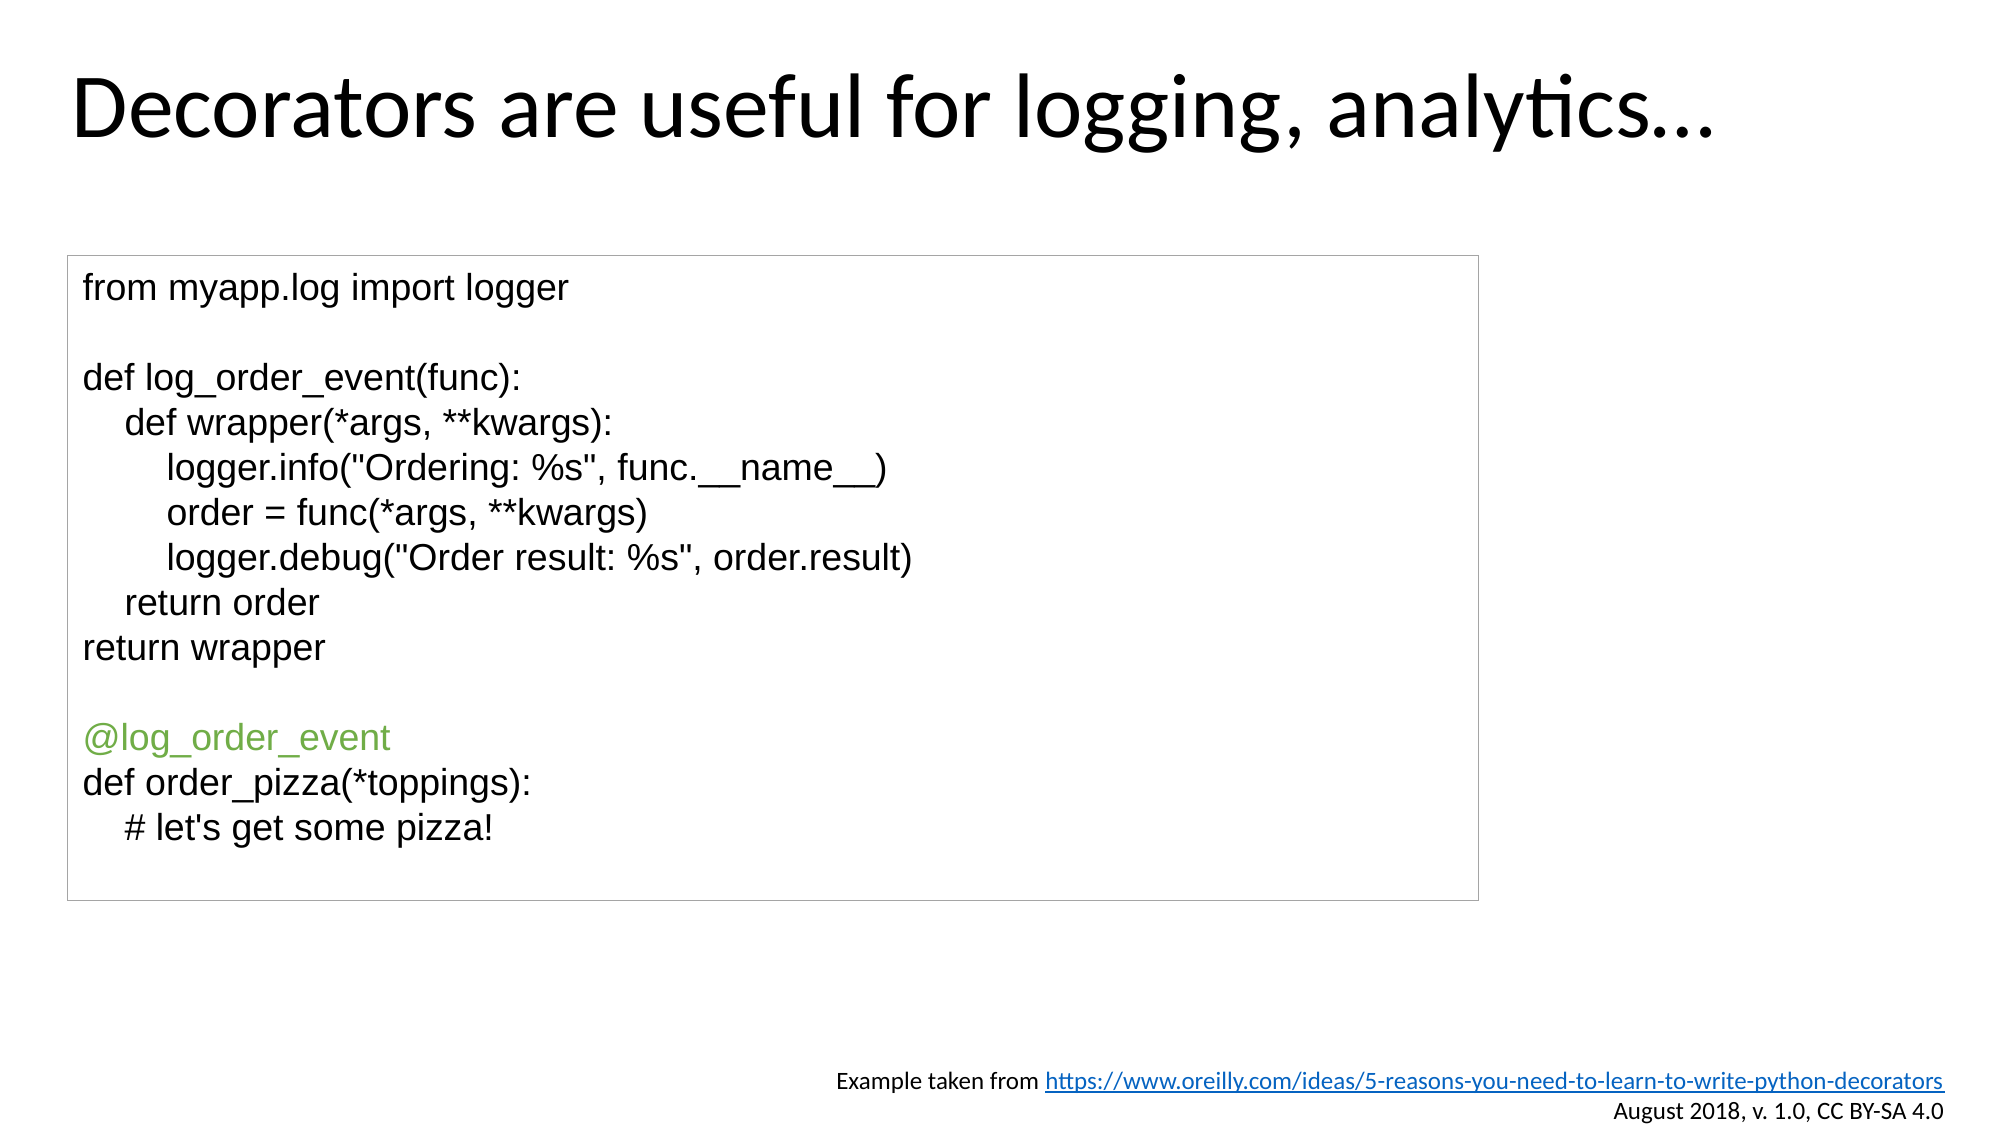

# Decorators are useful for logging, analytics…
from myapp.log import logger

def log_order_event(func):
    def wrapper(*args, **kwargs):
        logger.info("Ordering: %s", func.__name__)
        order = func(*args, **kwargs)
        logger.debug("Order result: %s", order.result)
    return order
return wrapper

@log_order_event
def order_pizza(*toppings):
    # let's get some pizza!

Example taken from https://www.oreilly.com/ideas/5-reasons-you-need-to-learn-to-write-python-decorators
August 2018, v. 1.0, CC BY-SA 4.0